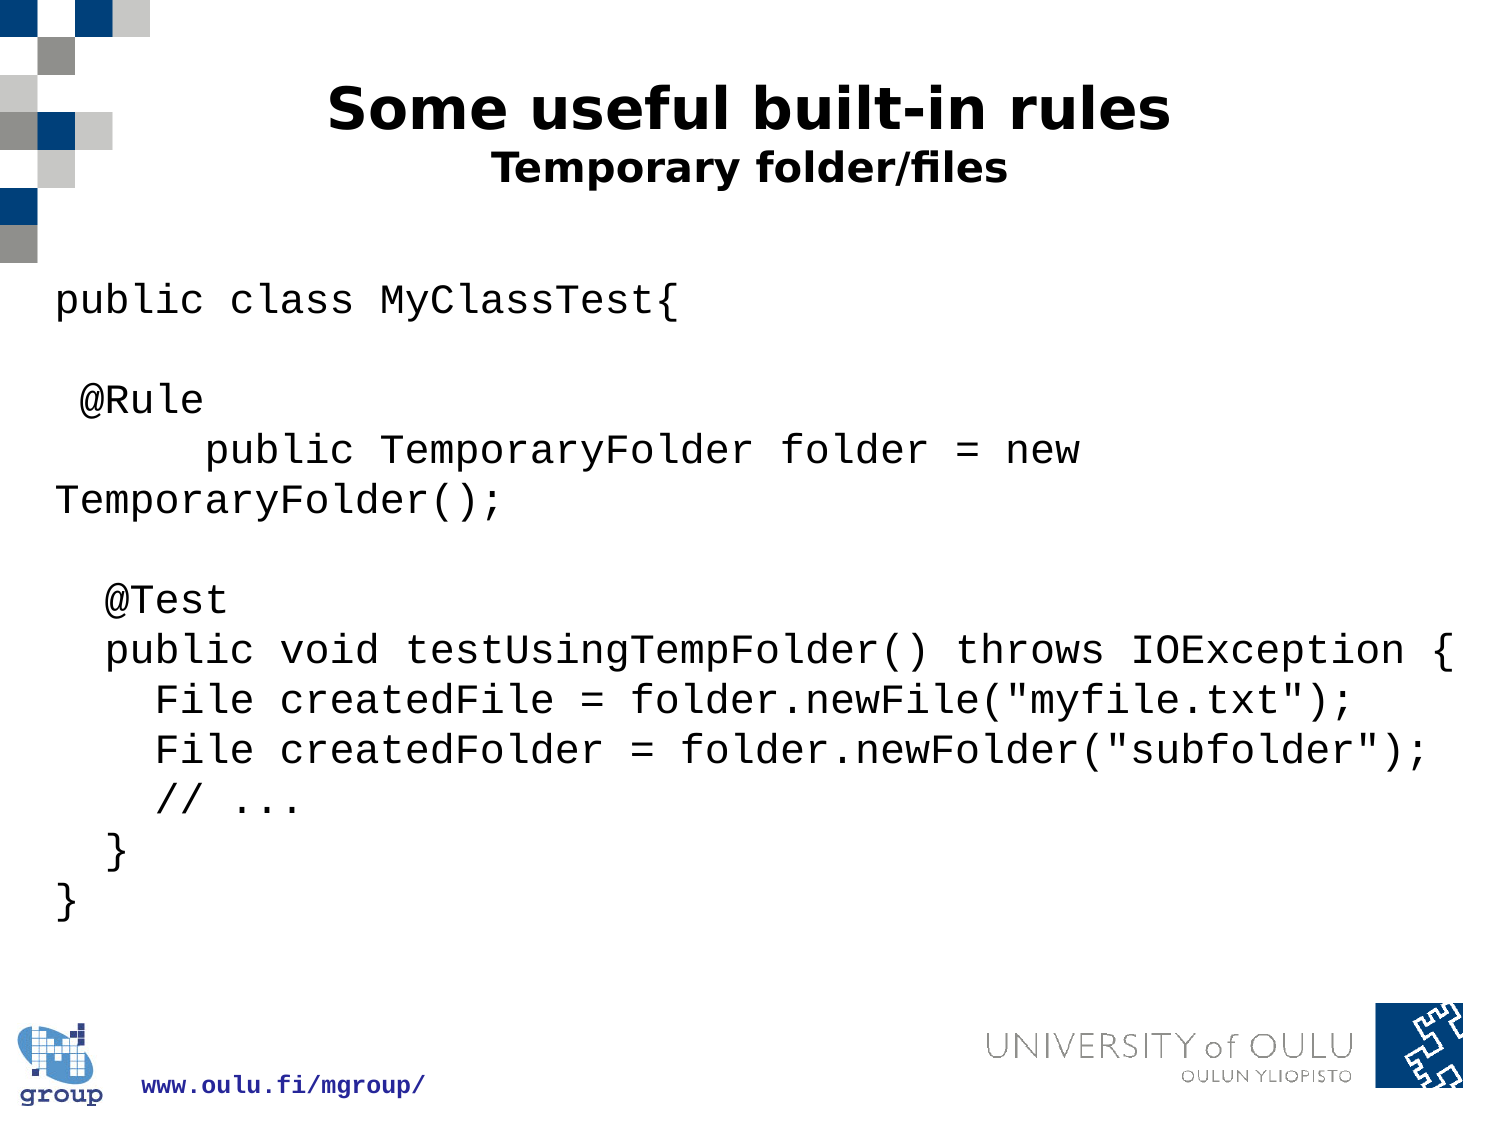

# Some useful built-in rules Temporary folder/files
public class MyClassTest{

 @Rule
	public TemporaryFolder folder = new TemporaryFolder();

  @Test
  public void testUsingTempFolder() throws IOException {
    File createdFile = folder.newFile("myfile.txt");
    File createdFolder = folder.newFolder("subfolder");
    // ...
  }
}